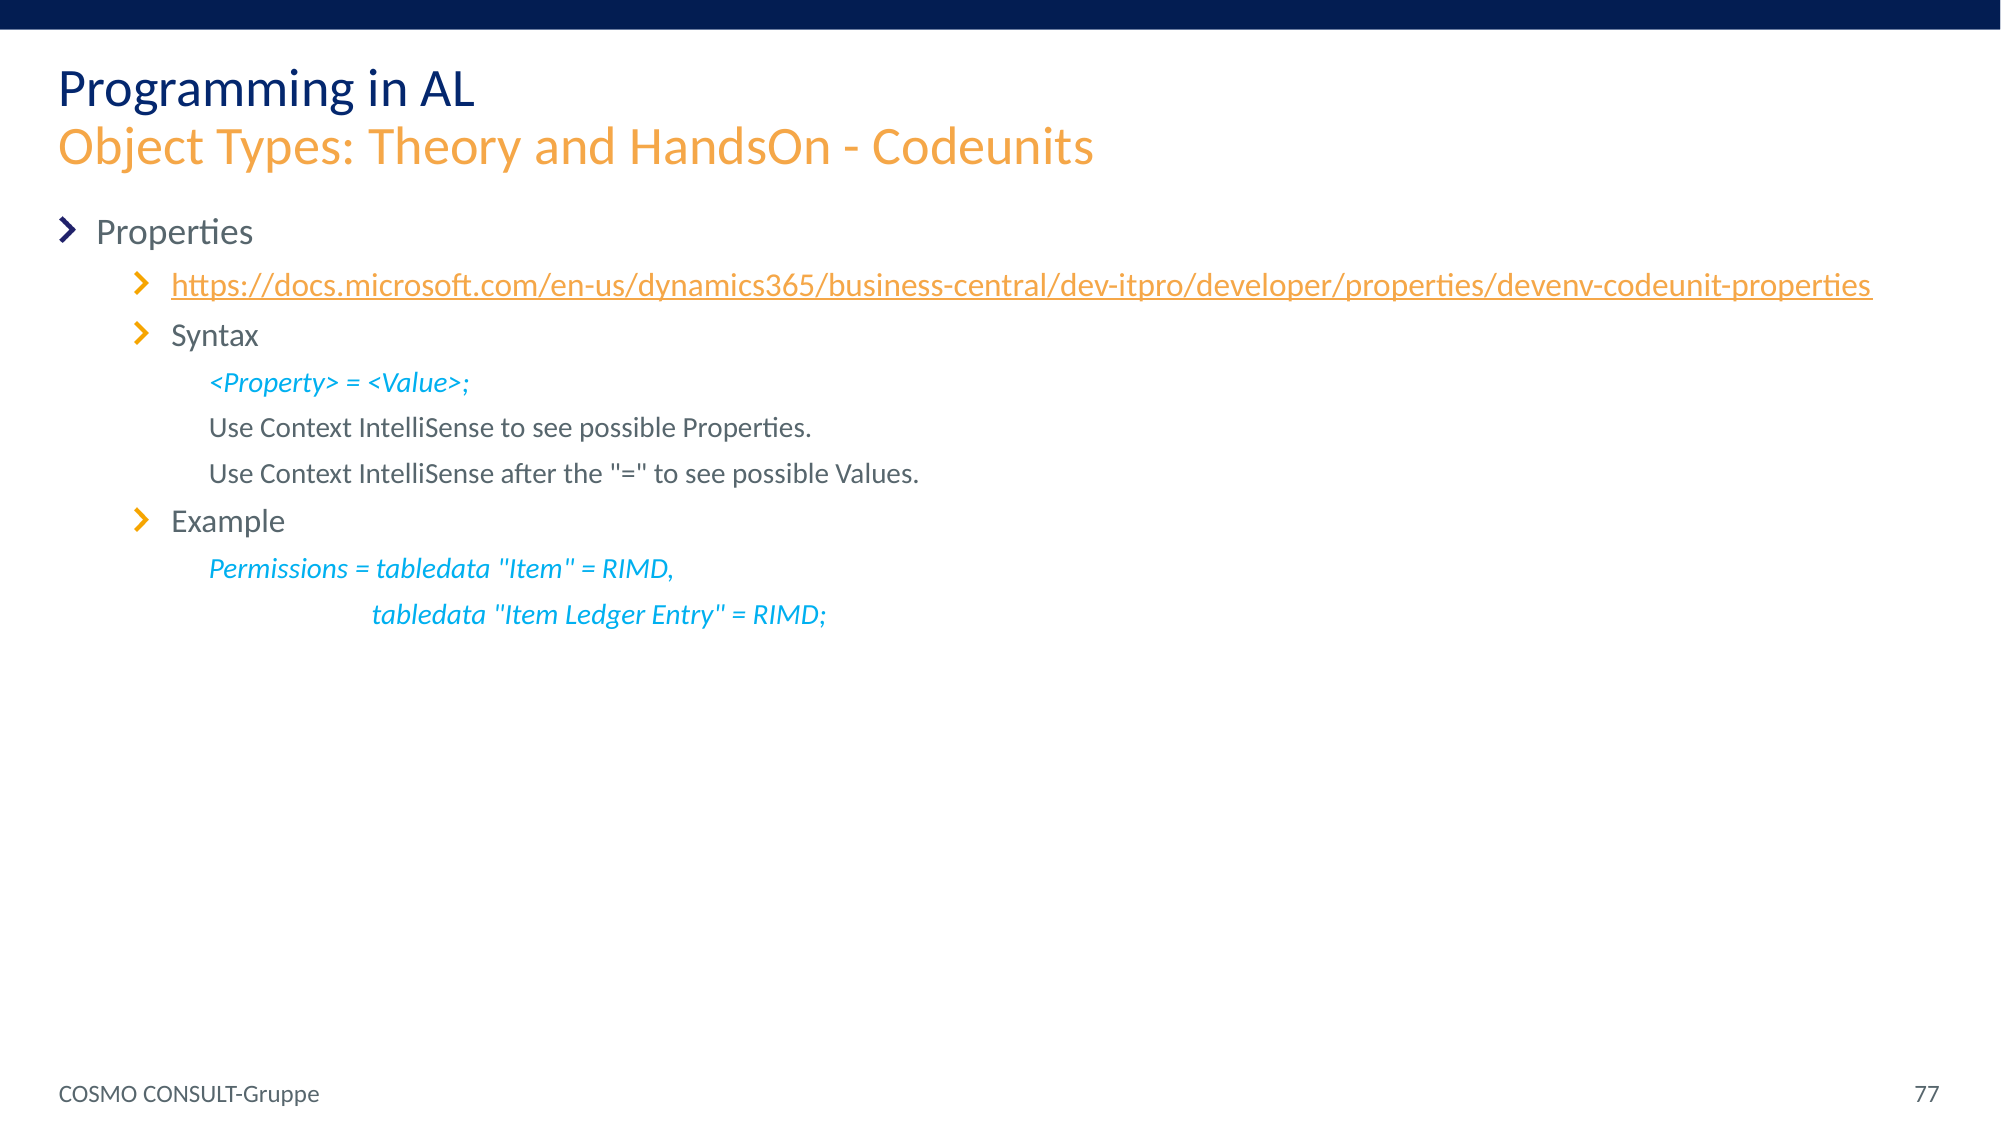

Programming in AL
Object Types: Theory and HandsOn - Codeunits

Properties
https://docs.microsoft.com/en-us/dynamics365/business-central/dev-itpro/developer/properties/devenv-codeunit-properties
Syntax
<Property> = <Value>;
Use Context IntelliSense to see possible Properties.
Use Context IntelliSense after the "=" to see possible Values.
Example
Permissions = tabledata "Item" = RIMD,
                         tabledata "Item Ledger Entry" = RIMD;

COSMO CONSULT-Gruppe
 77